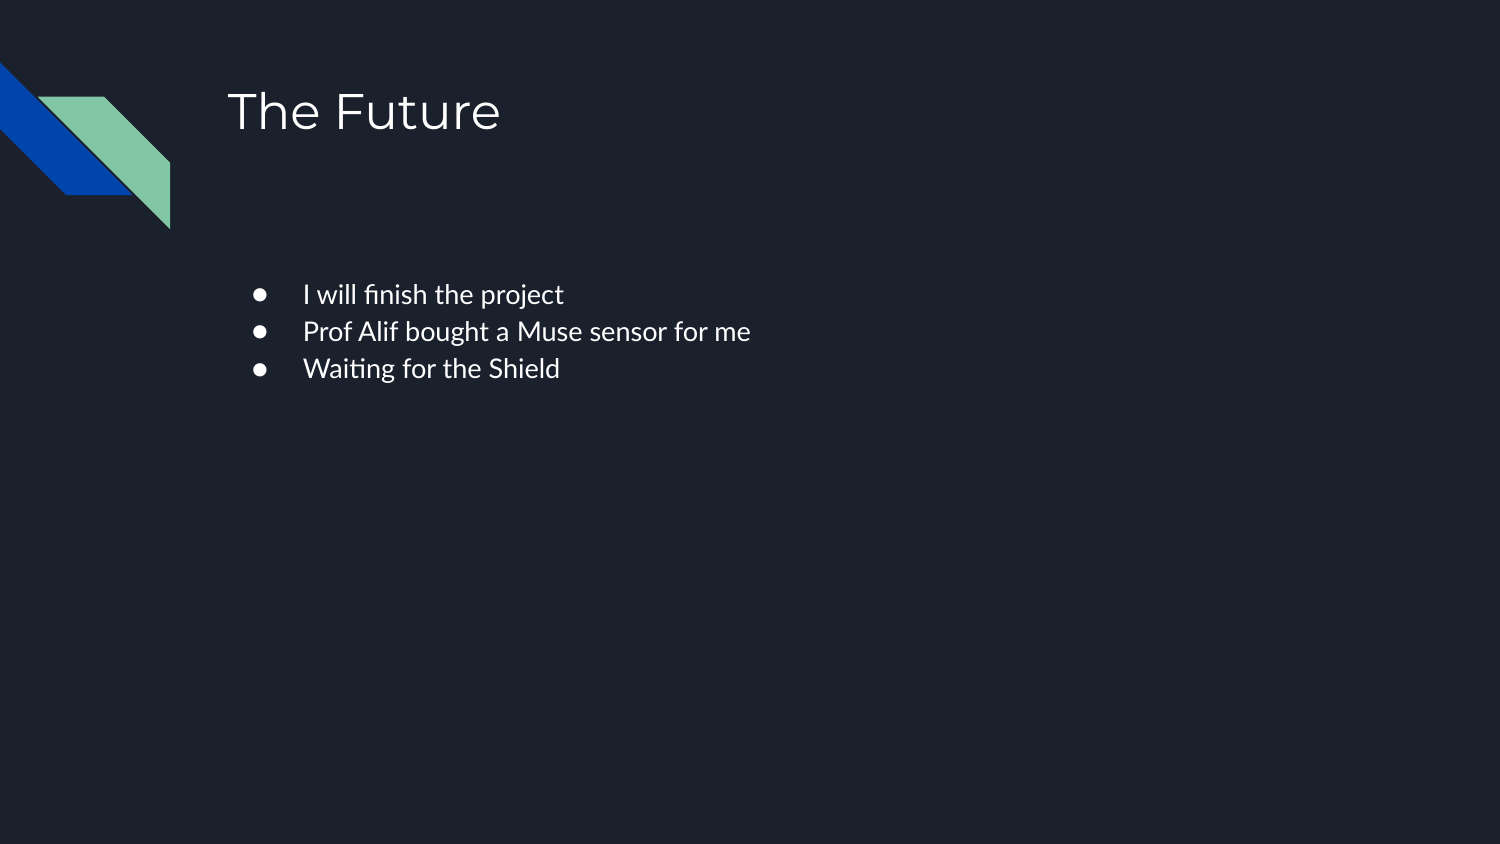

# The Future
I will finish the project
Prof Alif bought a Muse sensor for me
Waiting for the Shield